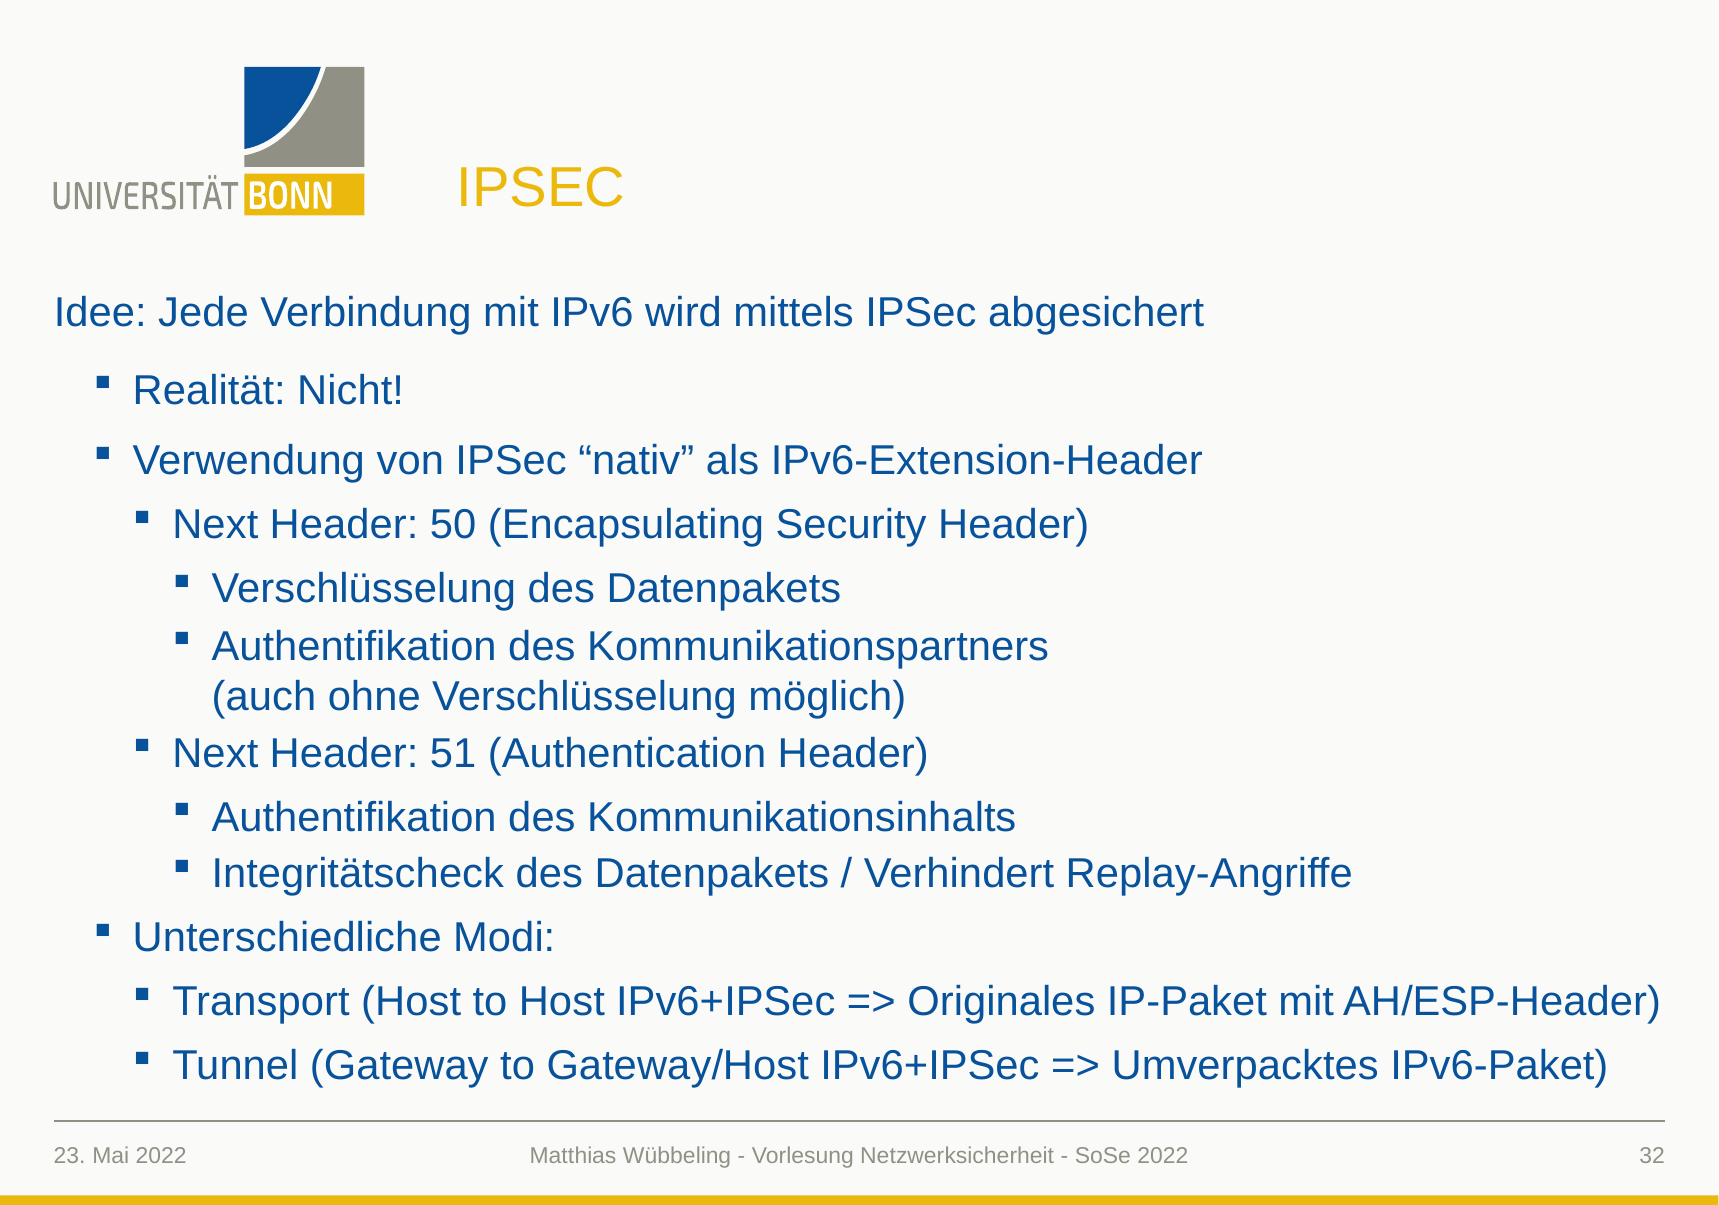

# IPSec
Idee: Jede Verbindung mit IPv6 wird mittels IPSec abgesichert
Realität: Nicht!
Verwendung von IPSec “nativ” als IPv6-Extension-Header
Next Header: 50 (Encapsulating Security Header)
Verschlüsselung des Datenpakets
Authentifikation des Kommunikationspartners
(auch ohne Verschlüsselung möglich)
Next Header: 51 (Authentication Header)
Authentifikation des Kommunikationsinhalts
Integritätscheck des Datenpakets / Verhindert Replay-Angriffe
Unterschiedliche Modi:
Transport (Host to Host IPv6+IPSec => Originales IP-Paket mit AH/ESP-Header)
Tunnel (Gateway to Gateway/Host IPv6+IPSec => Umverpacktes IPv6-Paket)
23. Mai 2022
32
Matthias Wübbeling - Vorlesung Netzwerksicherheit - SoSe 2022